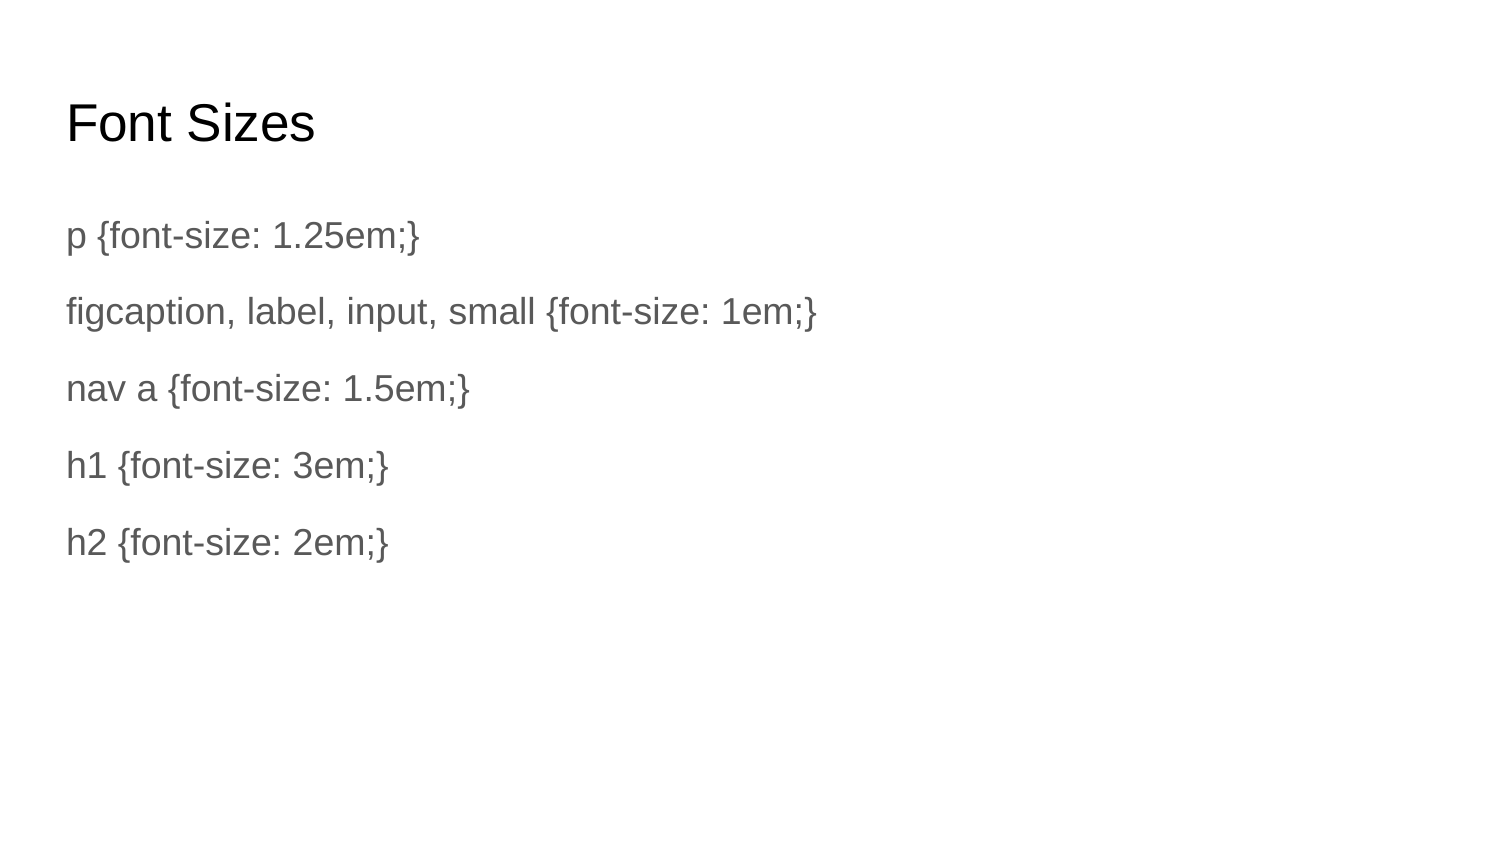

# Font Sizes
p {font-size: 1.25em;}
figcaption, label, input, small {font-size: 1em;}
nav a {font-size: 1.5em;}
h1 {font-size: 3em;}
h2 {font-size: 2em;}